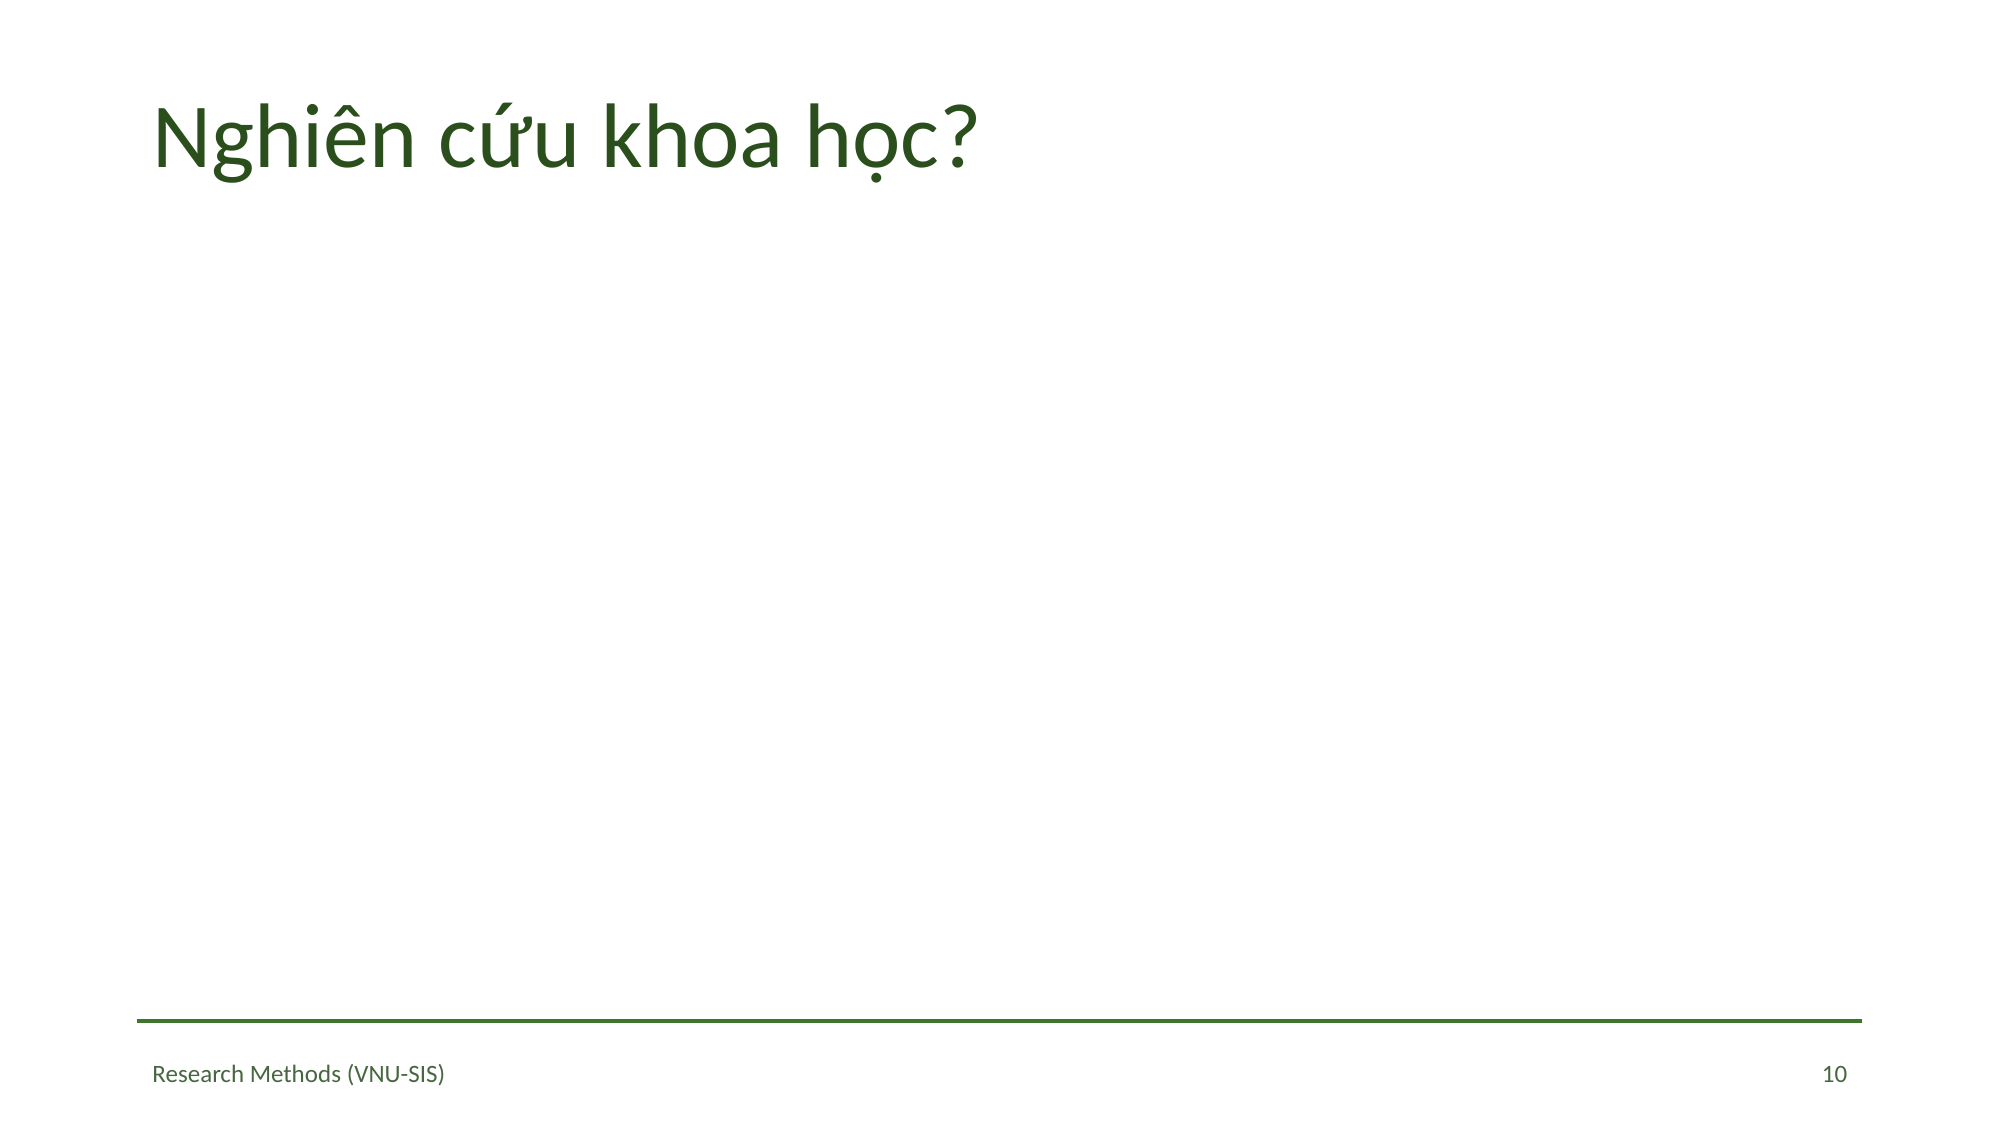

# Nghiên cứu khoa học?
10
Research Methods (VNU-SIS)